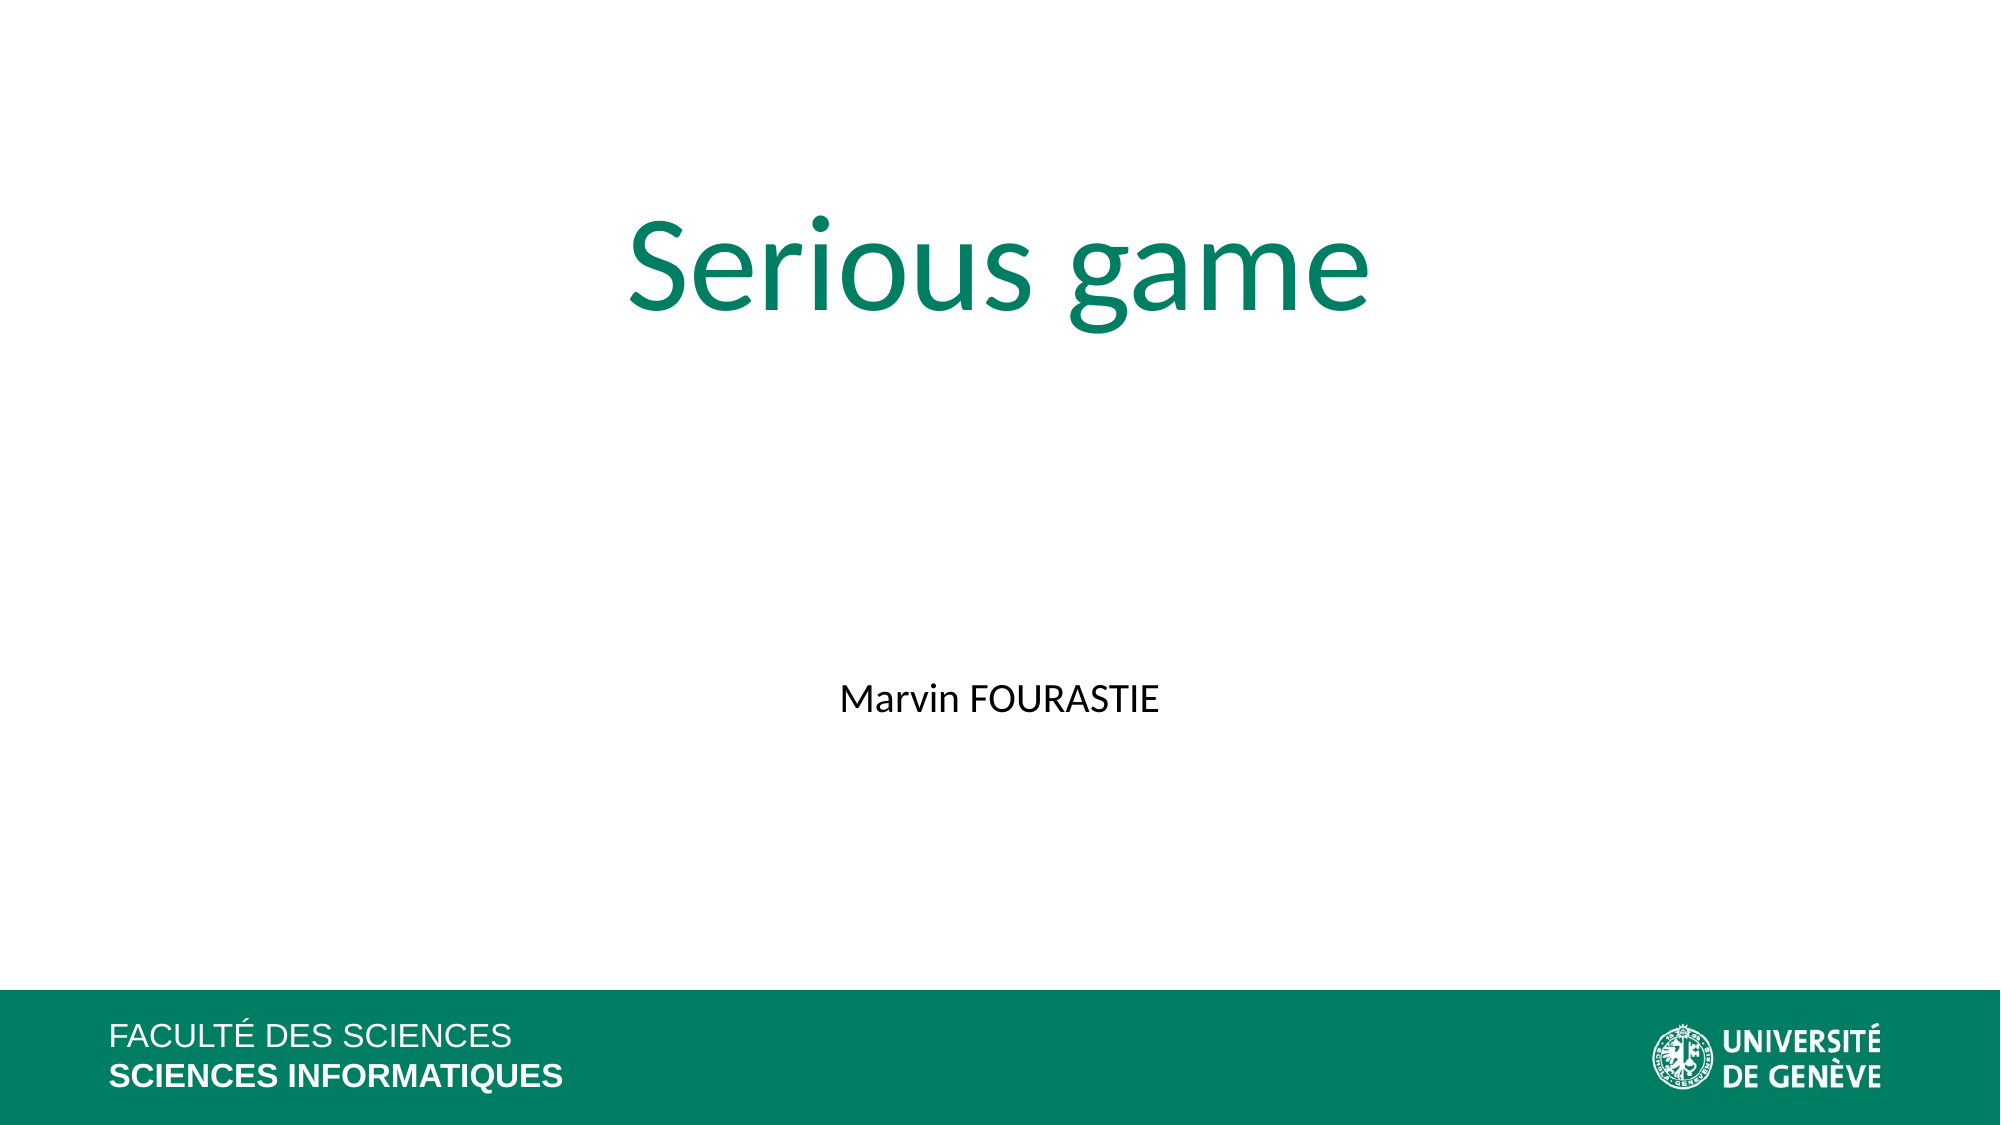

Serious game
Marvin FOURASTIE
FACULTÉ DES SCIENCES
SCIENCES INFORMATIQUES